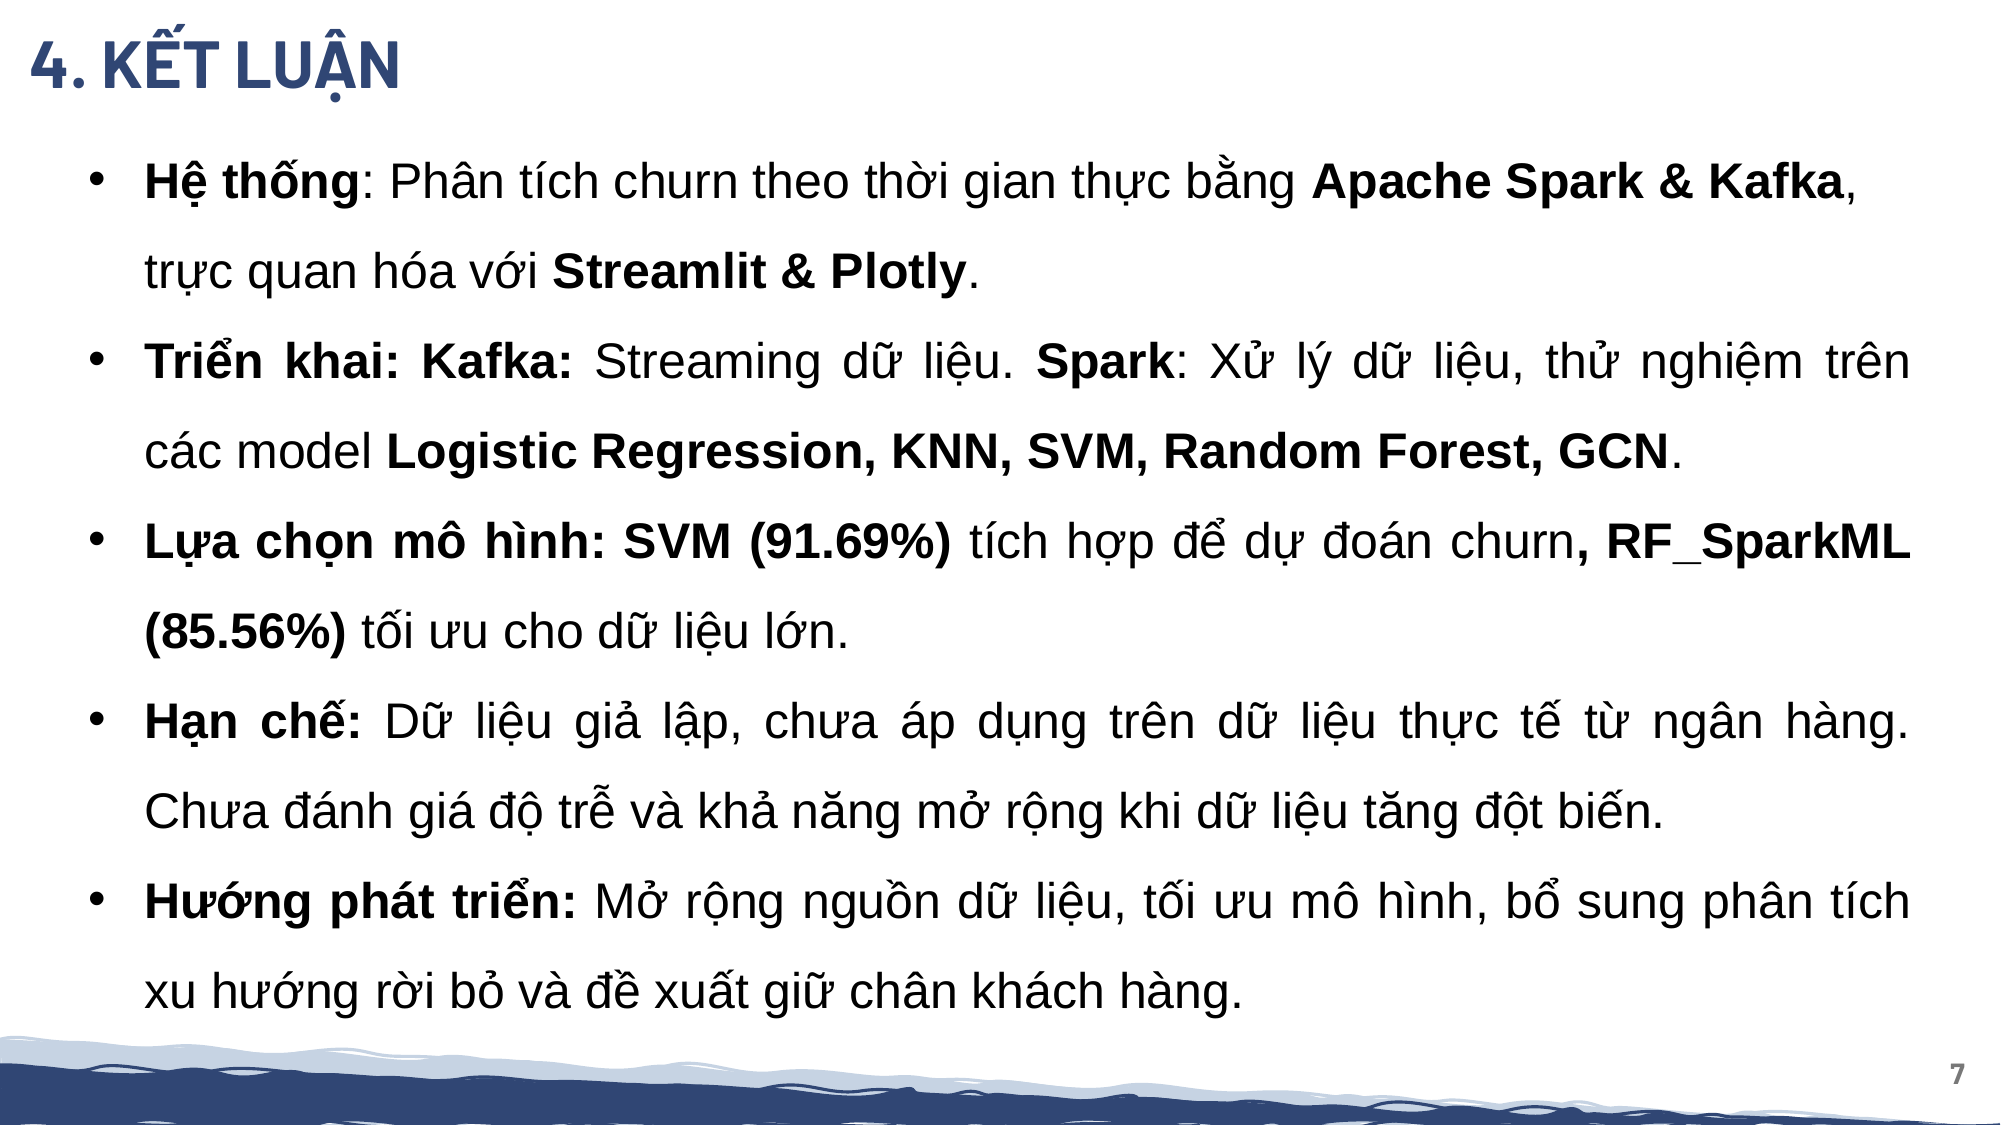

4. KẾT LUẬN
Hệ thống: Phân tích churn theo thời gian thực bằng Apache Spark & Kafka, trực quan hóa với Streamlit & Plotly.
Triển khai: Kafka: Streaming dữ liệu. Spark: Xử lý dữ liệu, thử nghiệm trên các model Logistic Regression, KNN, SVM, Random Forest, GCN.
Lựa chọn mô hình: SVM (91.69%) tích hợp để dự đoán churn, RF_SparkML (85.56%) tối ưu cho dữ liệu lớn.
Hạn chế: Dữ liệu giả lập, chưa áp dụng trên dữ liệu thực tế từ ngân hàng. Chưa đánh giá độ trễ và khả năng mở rộng khi dữ liệu tăng đột biến.
Hướng phát triển: Mở rộng nguồn dữ liệu, tối ưu mô hình, bổ sung phân tích xu hướng rời bỏ và đề xuất giữ chân khách hàng.
7